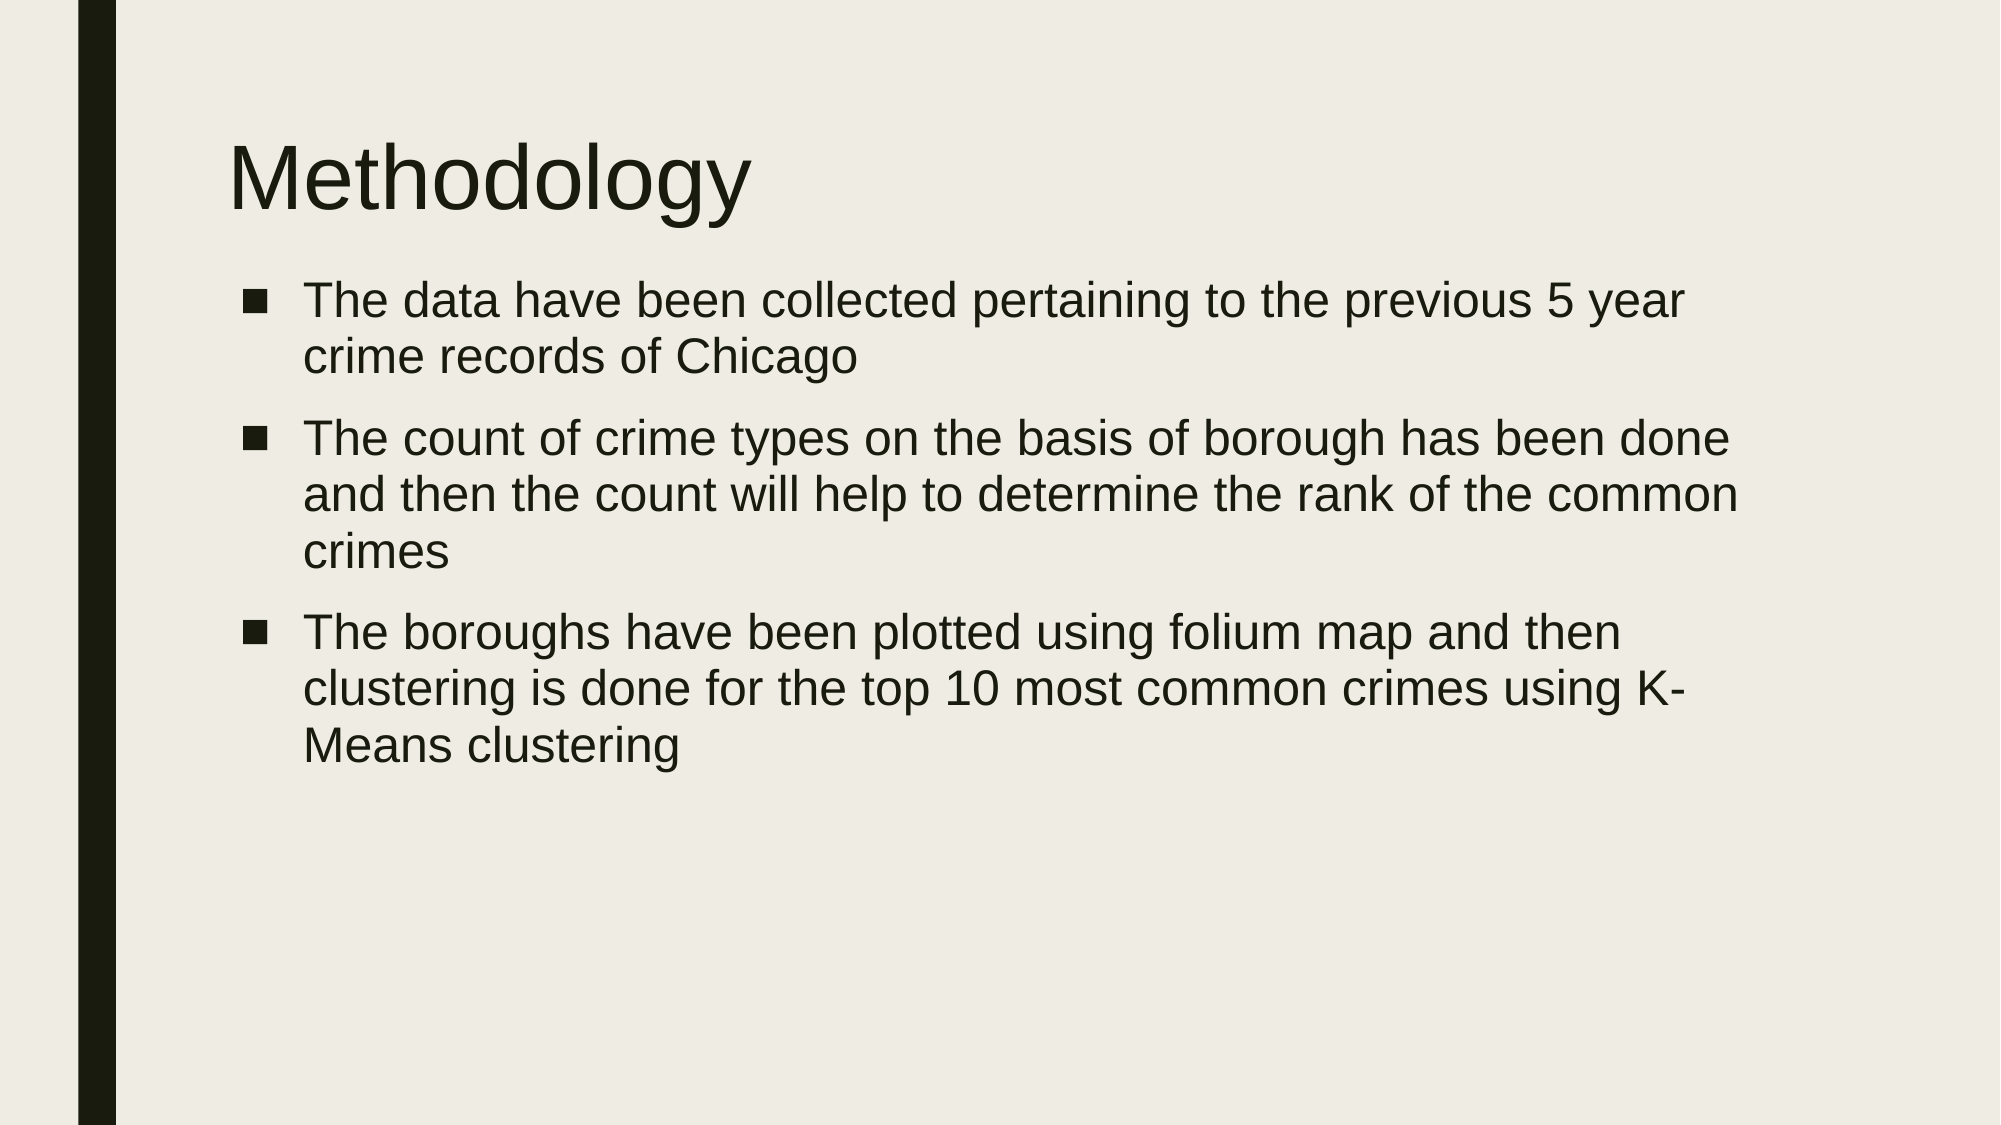

# ﻿Methodology
The data have been collected pertaining to the previous 5 year crime records of Chicago
The count of crime types on the basis of borough has been done and then the count will help to determine the rank of the common crimes
The boroughs have been plotted using folium map and then clustering is done for the top 10 most common crimes using K-Means clustering